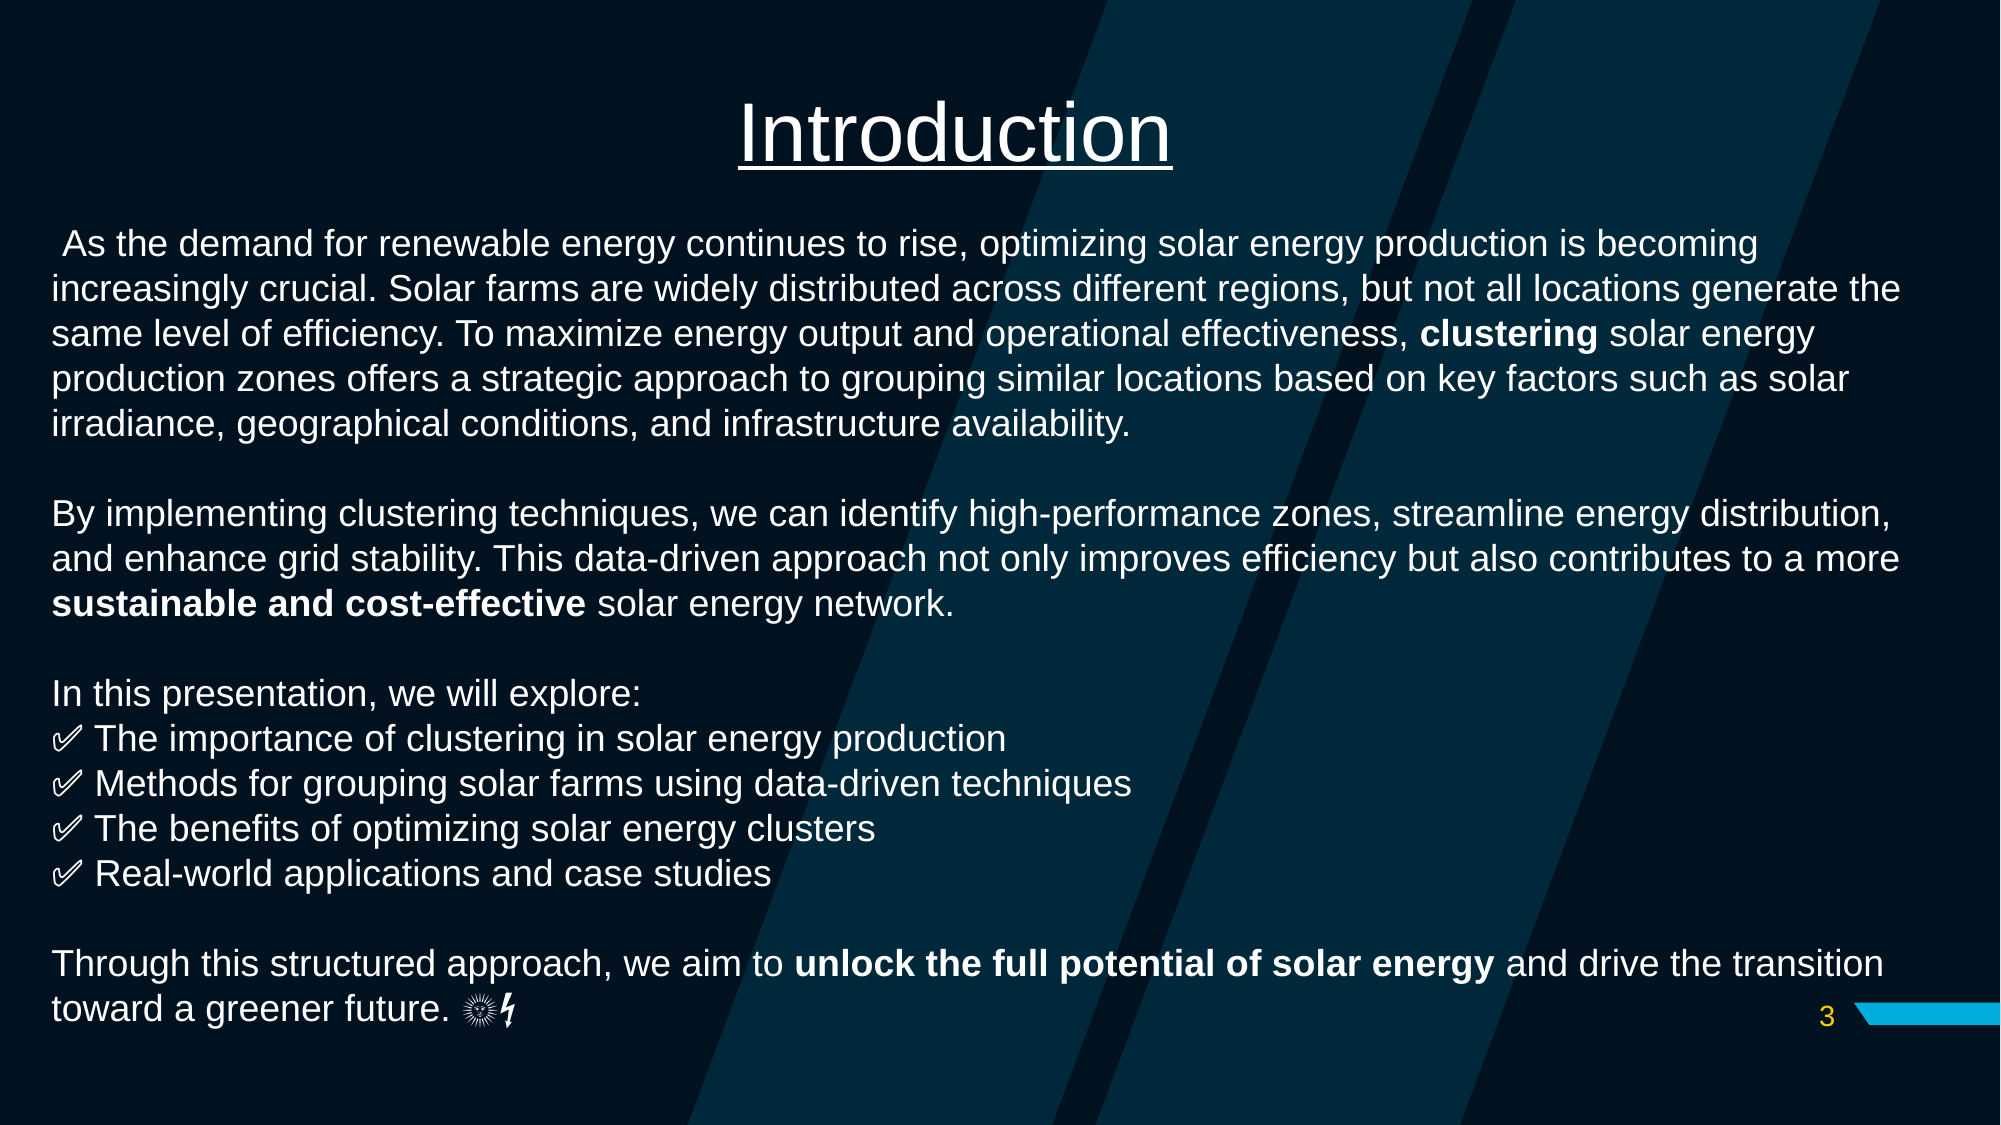

Introduction
 As the demand for renewable energy continues to rise, optimizing solar energy production is becoming increasingly crucial. Solar farms are widely distributed across different regions, but not all locations generate the same level of efficiency. To maximize energy output and operational effectiveness, clustering solar energy production zones offers a strategic approach to grouping similar locations based on key factors such as solar irradiance, geographical conditions, and infrastructure availability.

By implementing clustering techniques, we can identify high-performance zones, streamline energy distribution, and enhance grid stability. This data-driven approach not only improves efficiency but also contributes to a more sustainable and cost-effective solar energy network.

In this presentation, we will explore:
✅ The importance of clustering in solar energy production
✅ Methods for grouping solar farms using data-driven techniques
✅ The benefits of optimizing solar energy clusters
✅ Real-world applications and case studies

Through this structured approach, we aim to unlock the full potential of solar energy and drive the transition toward a greener future. 🌞⚡

3